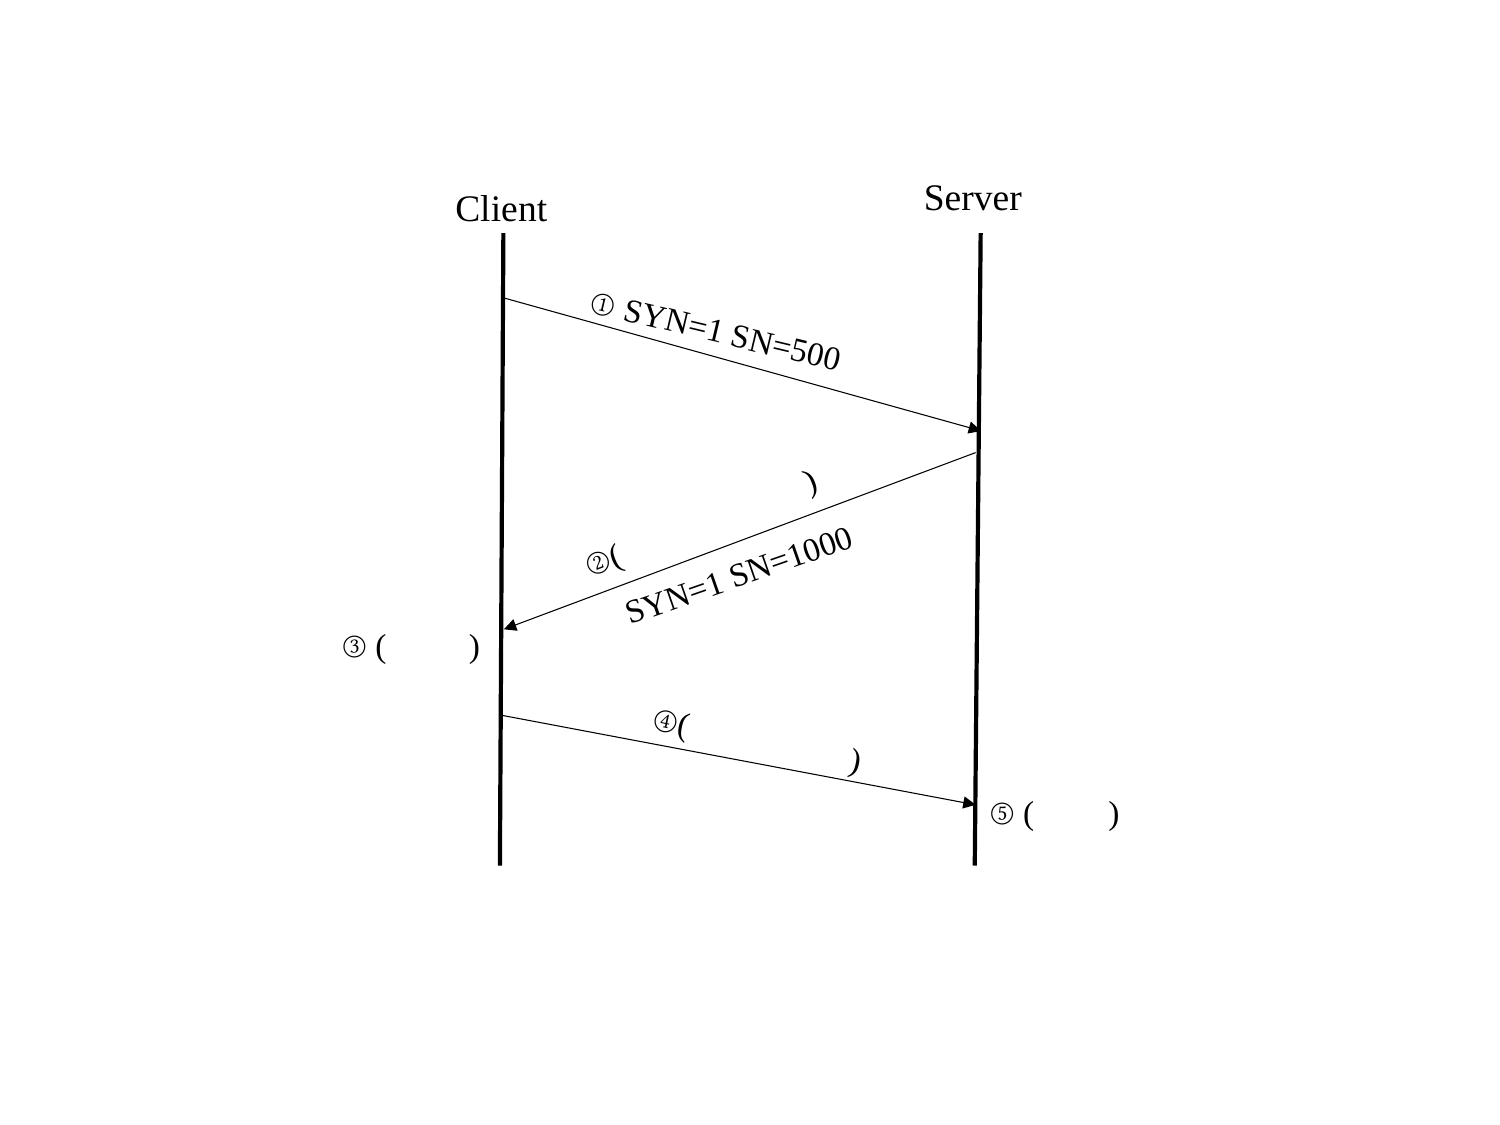

Server
Client
 ① SYN=1 SN=500
②(                        )
    SYN=1 SN=1000
③ (          )
④(                    )
⑤ (         )